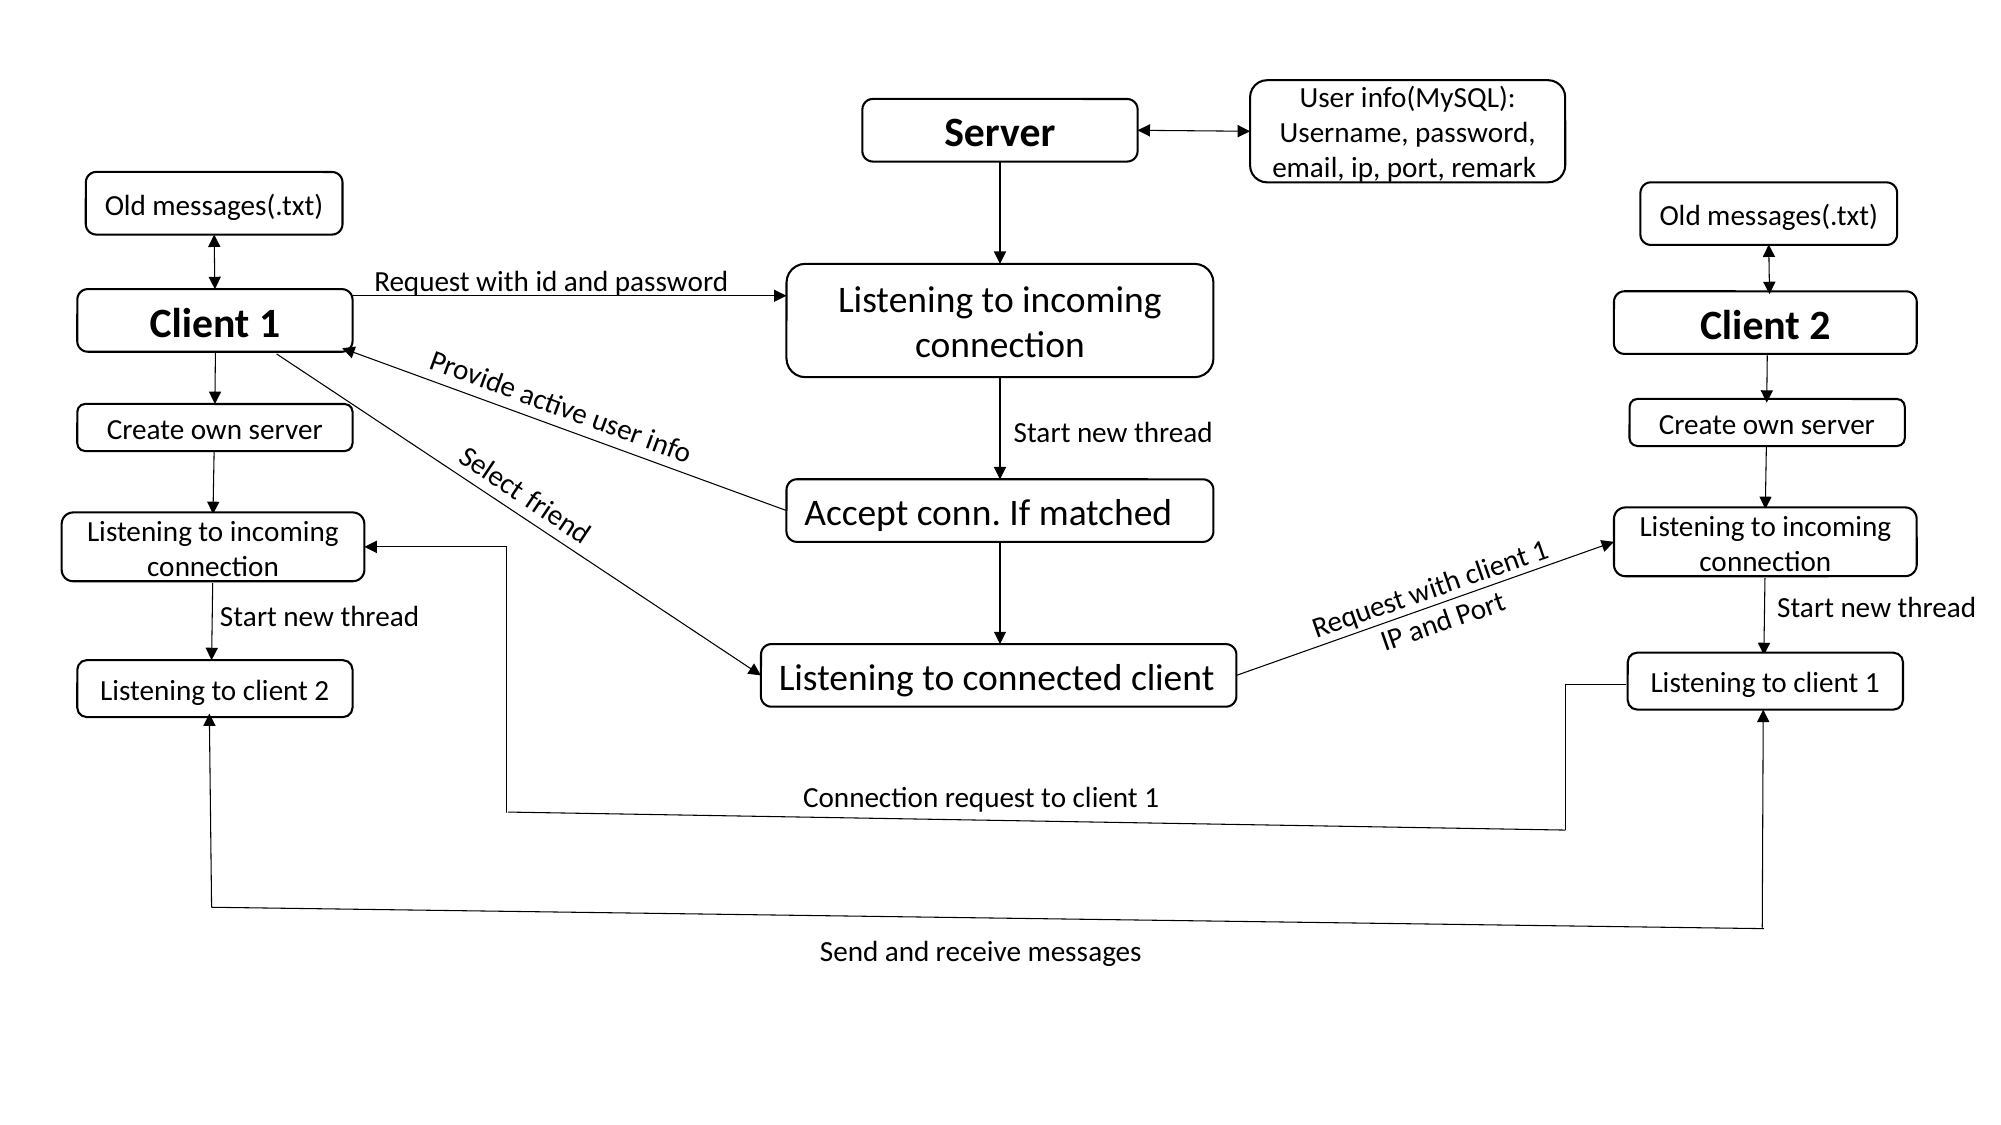

User info(MySQL):
Username, password, email, ip, port, remark
Server
Old messages(.txt)
Old messages(.txt)
Request with id and password
Listening to incoming connection
Client 1
Client 2
Provide active user info
Create own server
Create own server
Start new thread
Select friend
Accept conn. If matched
Listening to incoming connection
Listening to incoming connection
Request with client 1
IP and Port
Start new thread
Start new thread
Listening to connected client
Listening to client 1
Listening to client 2
Connection request to client 1
Send and receive messages